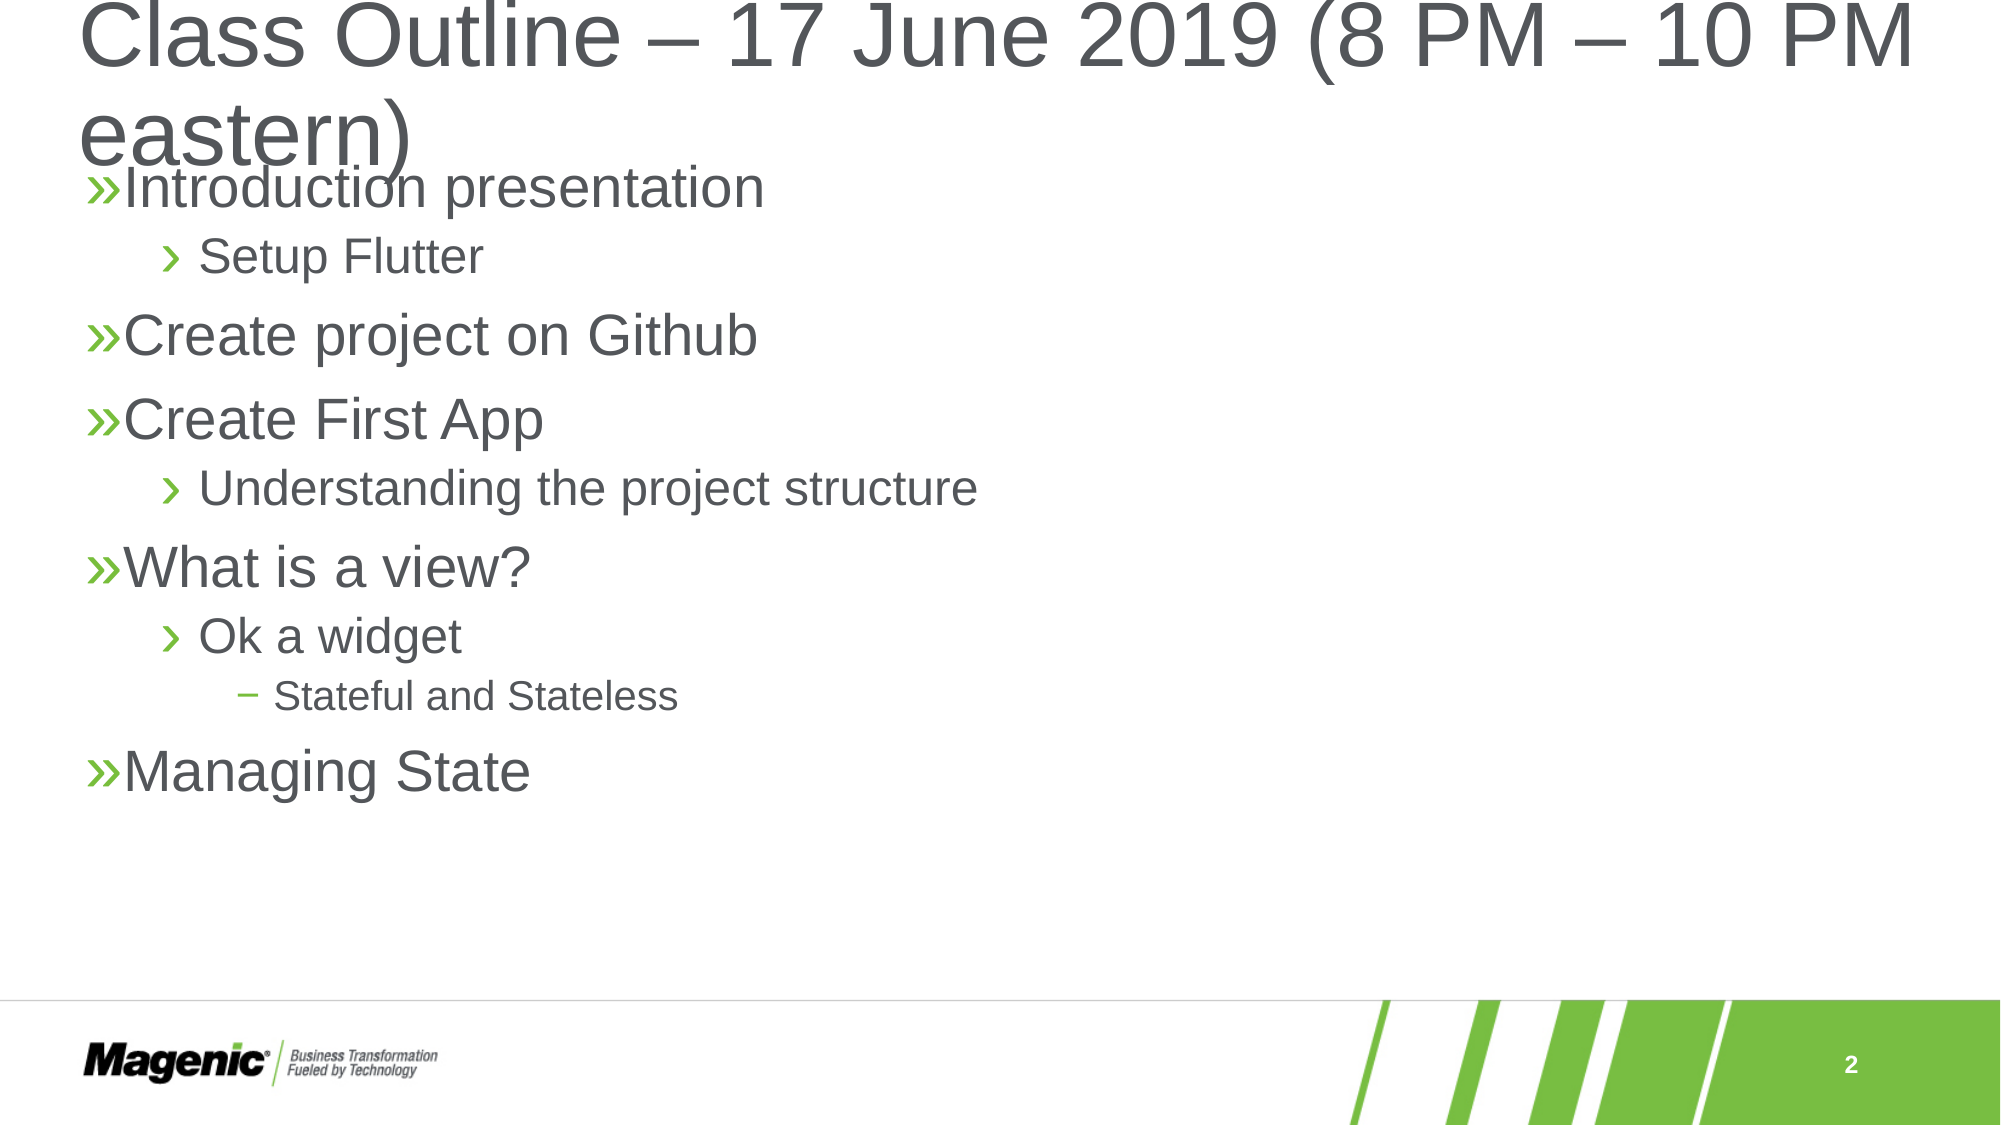

# Class Outline – 17 June 2019 (8 PM – 10 PM eastern)
Introduction presentation
Setup Flutter
Create project on Github
Create First App
Understanding the project structure
What is a view?
Ok a widget
Stateful and Stateless
Managing State